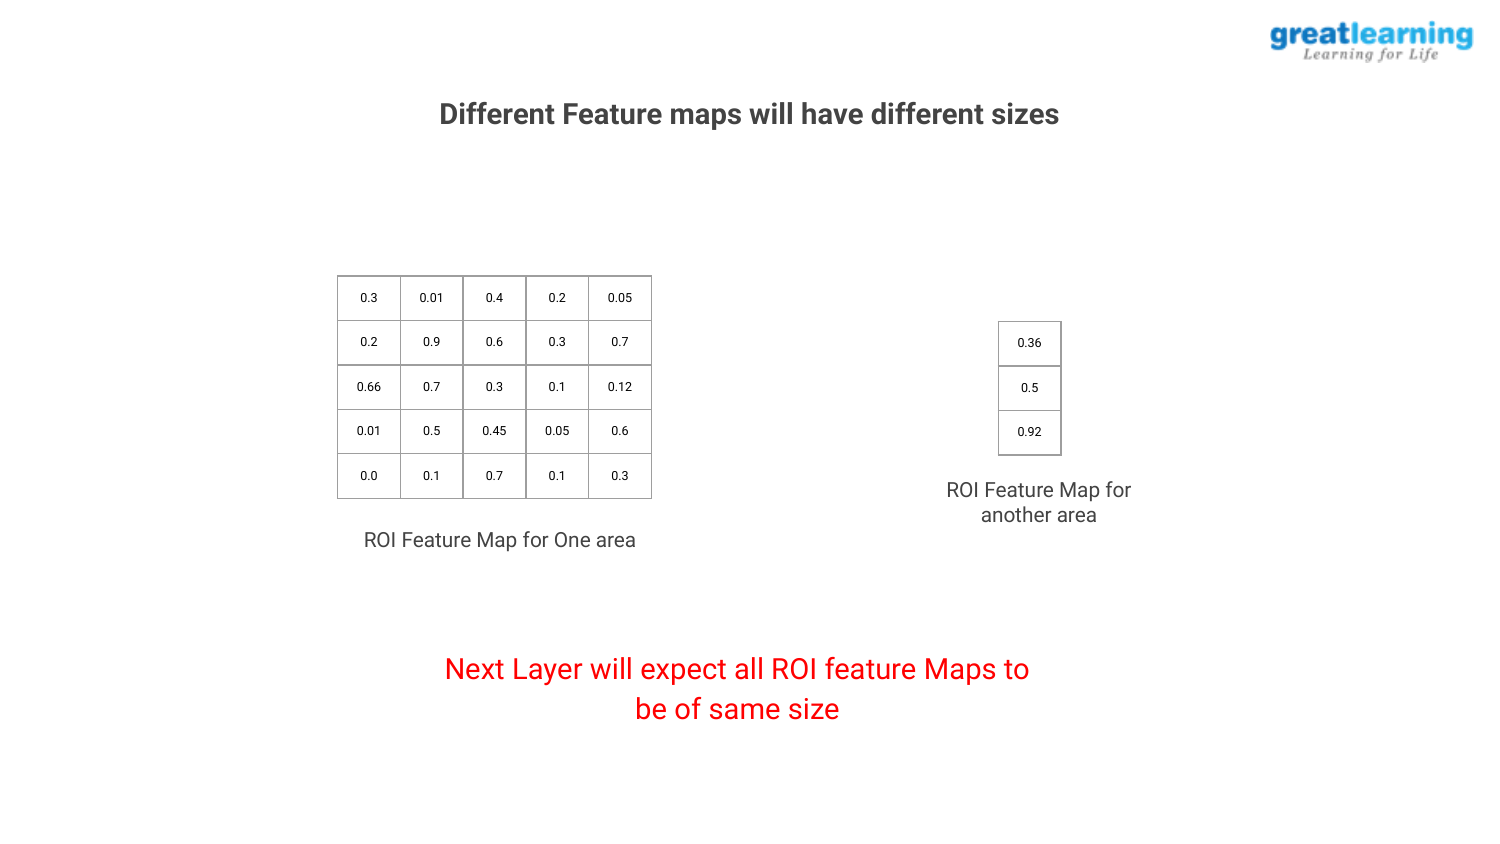

Different Feature maps will have different sizes
| 0.3 | 0.01 | 0.4 | 0.2 | 0.05 |
| --- | --- | --- | --- | --- |
| 0.2 | 0.9 | 0.6 | 0.3 | 0.7 |
| 0.66 | 0.7 | 0.3 | 0.1 | 0.12 |
| 0.01 | 0.5 | 0.45 | 0.05 | 0.6 |
| 0.0 | 0.1 | 0.7 | 0.1 | 0.3 |
| 0.36 |
| --- |
| 0.5 |
| 0.92 |
ROI Feature Map for another area
ROI Feature Map for One area
Next Layer will expect all ROI feature Maps to be of same size